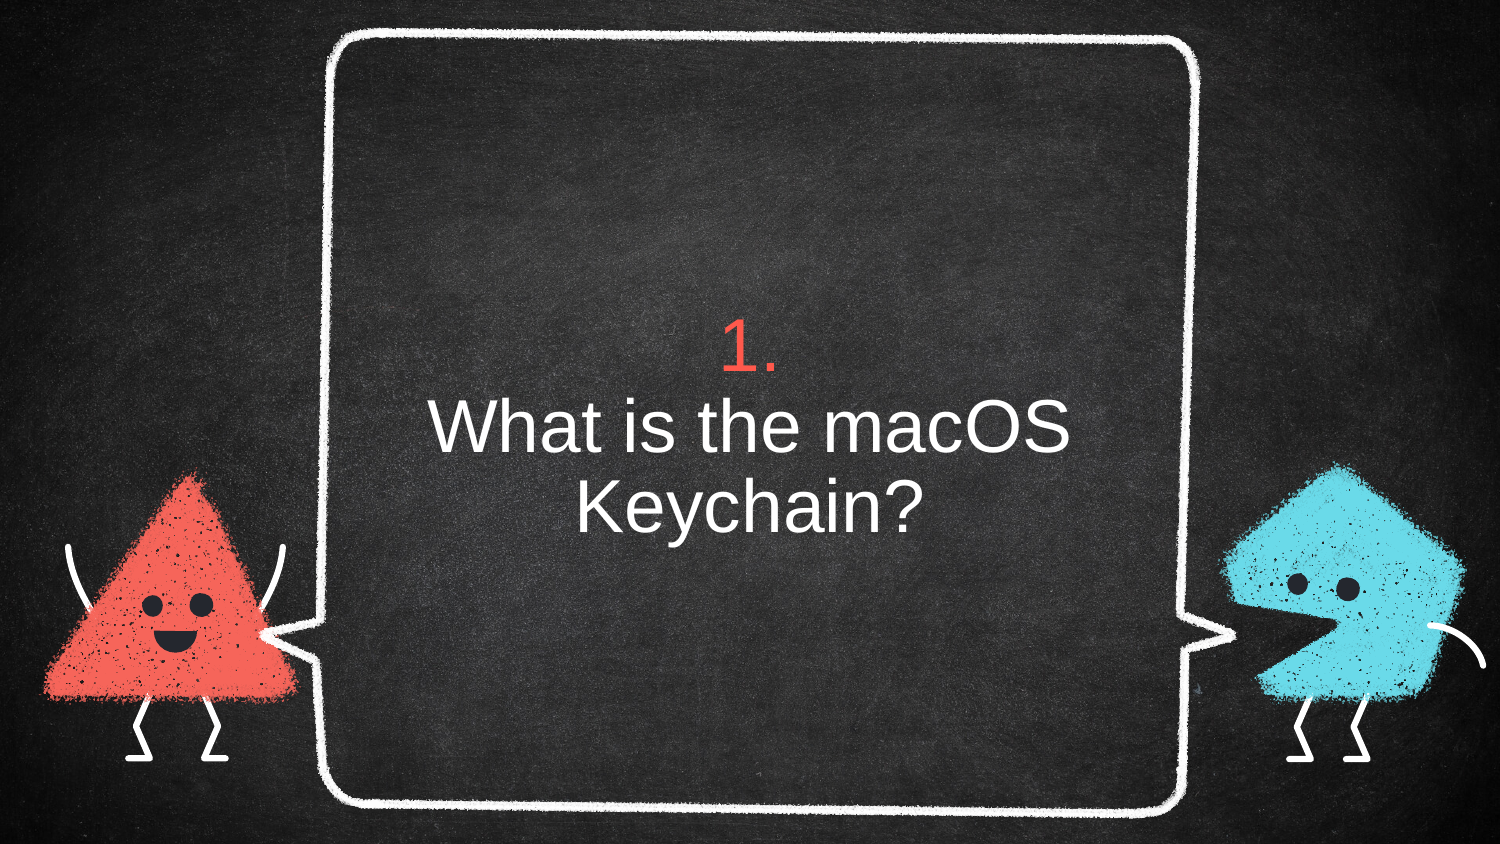

# 1.
What is the macOS Keychain?